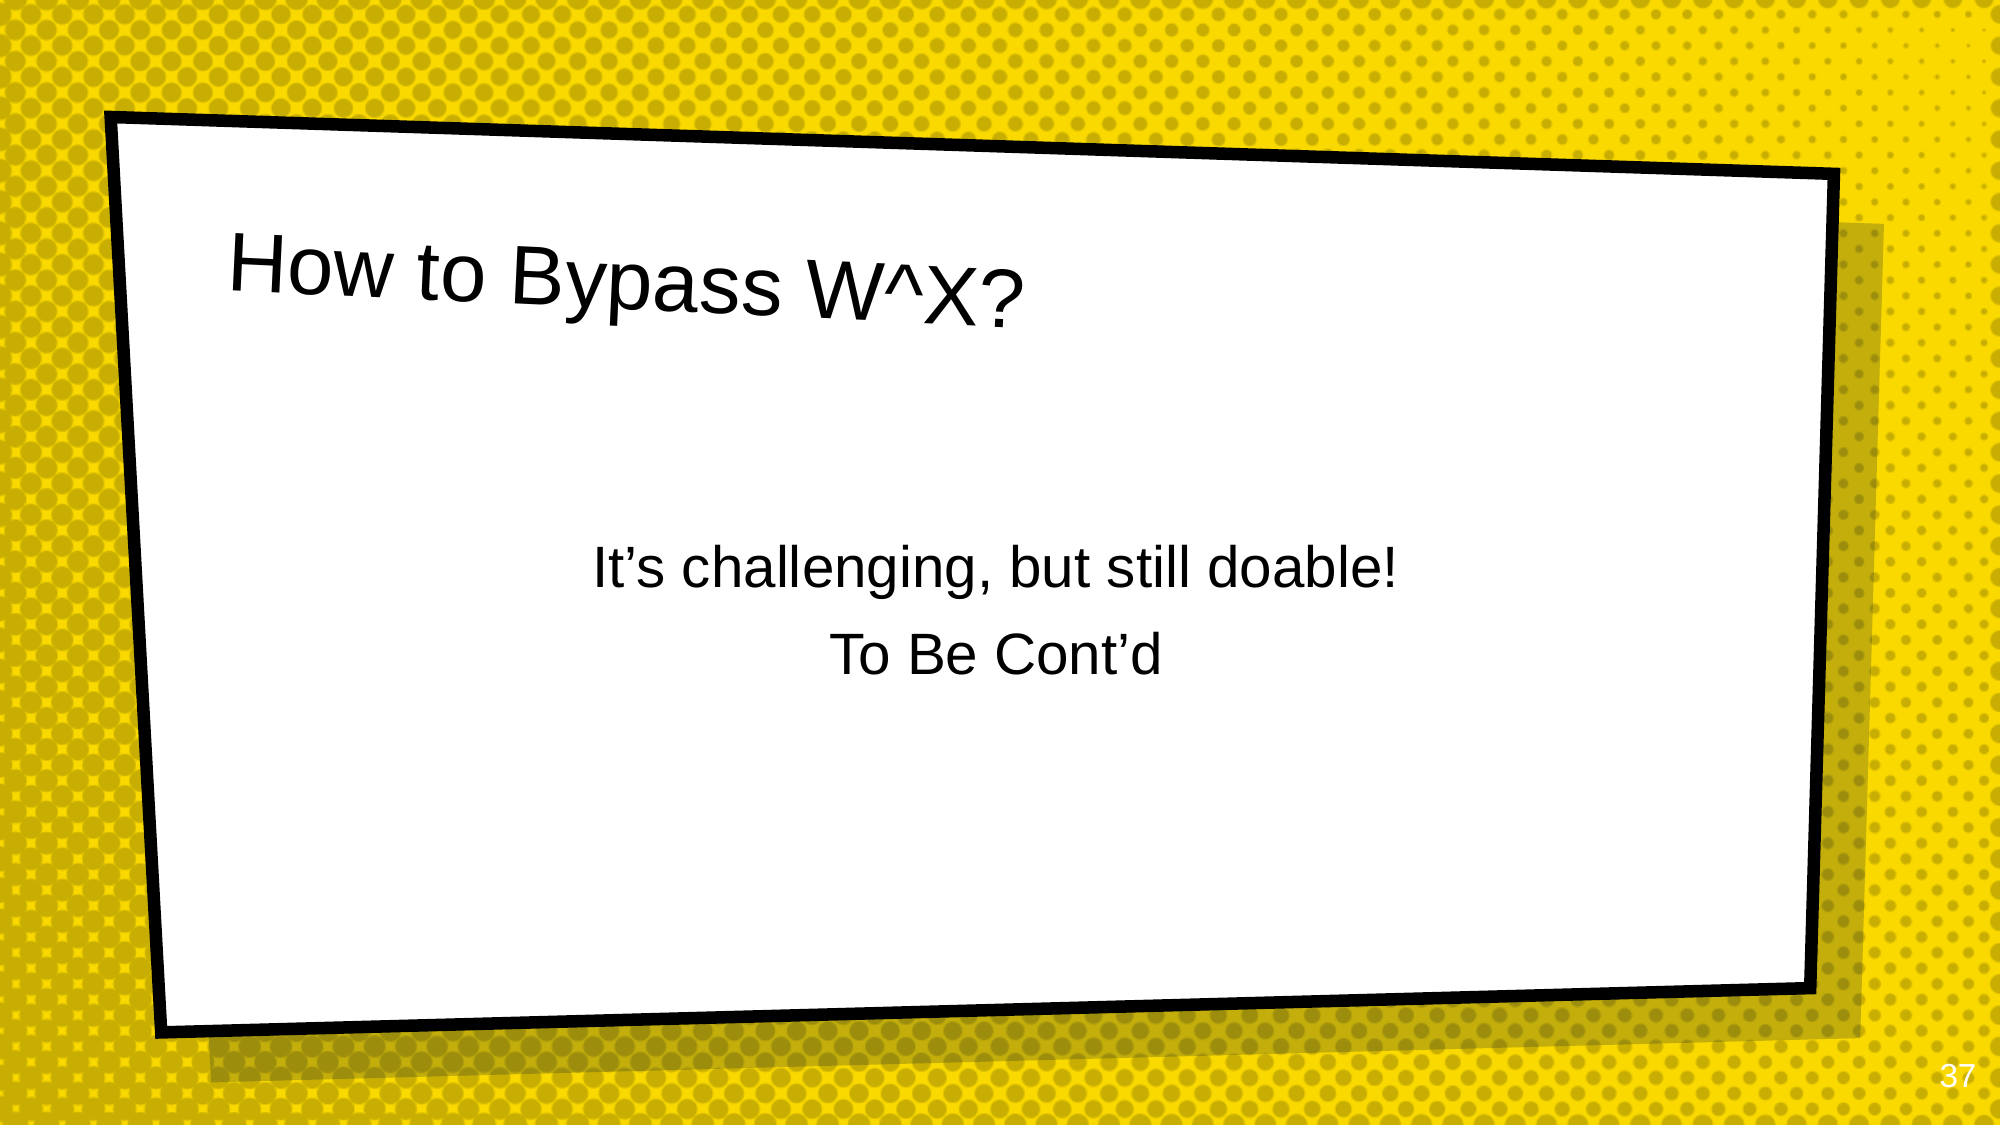

# How to Bypass W^X?
It’s challenging, but still doable!
To Be Cont’d
37